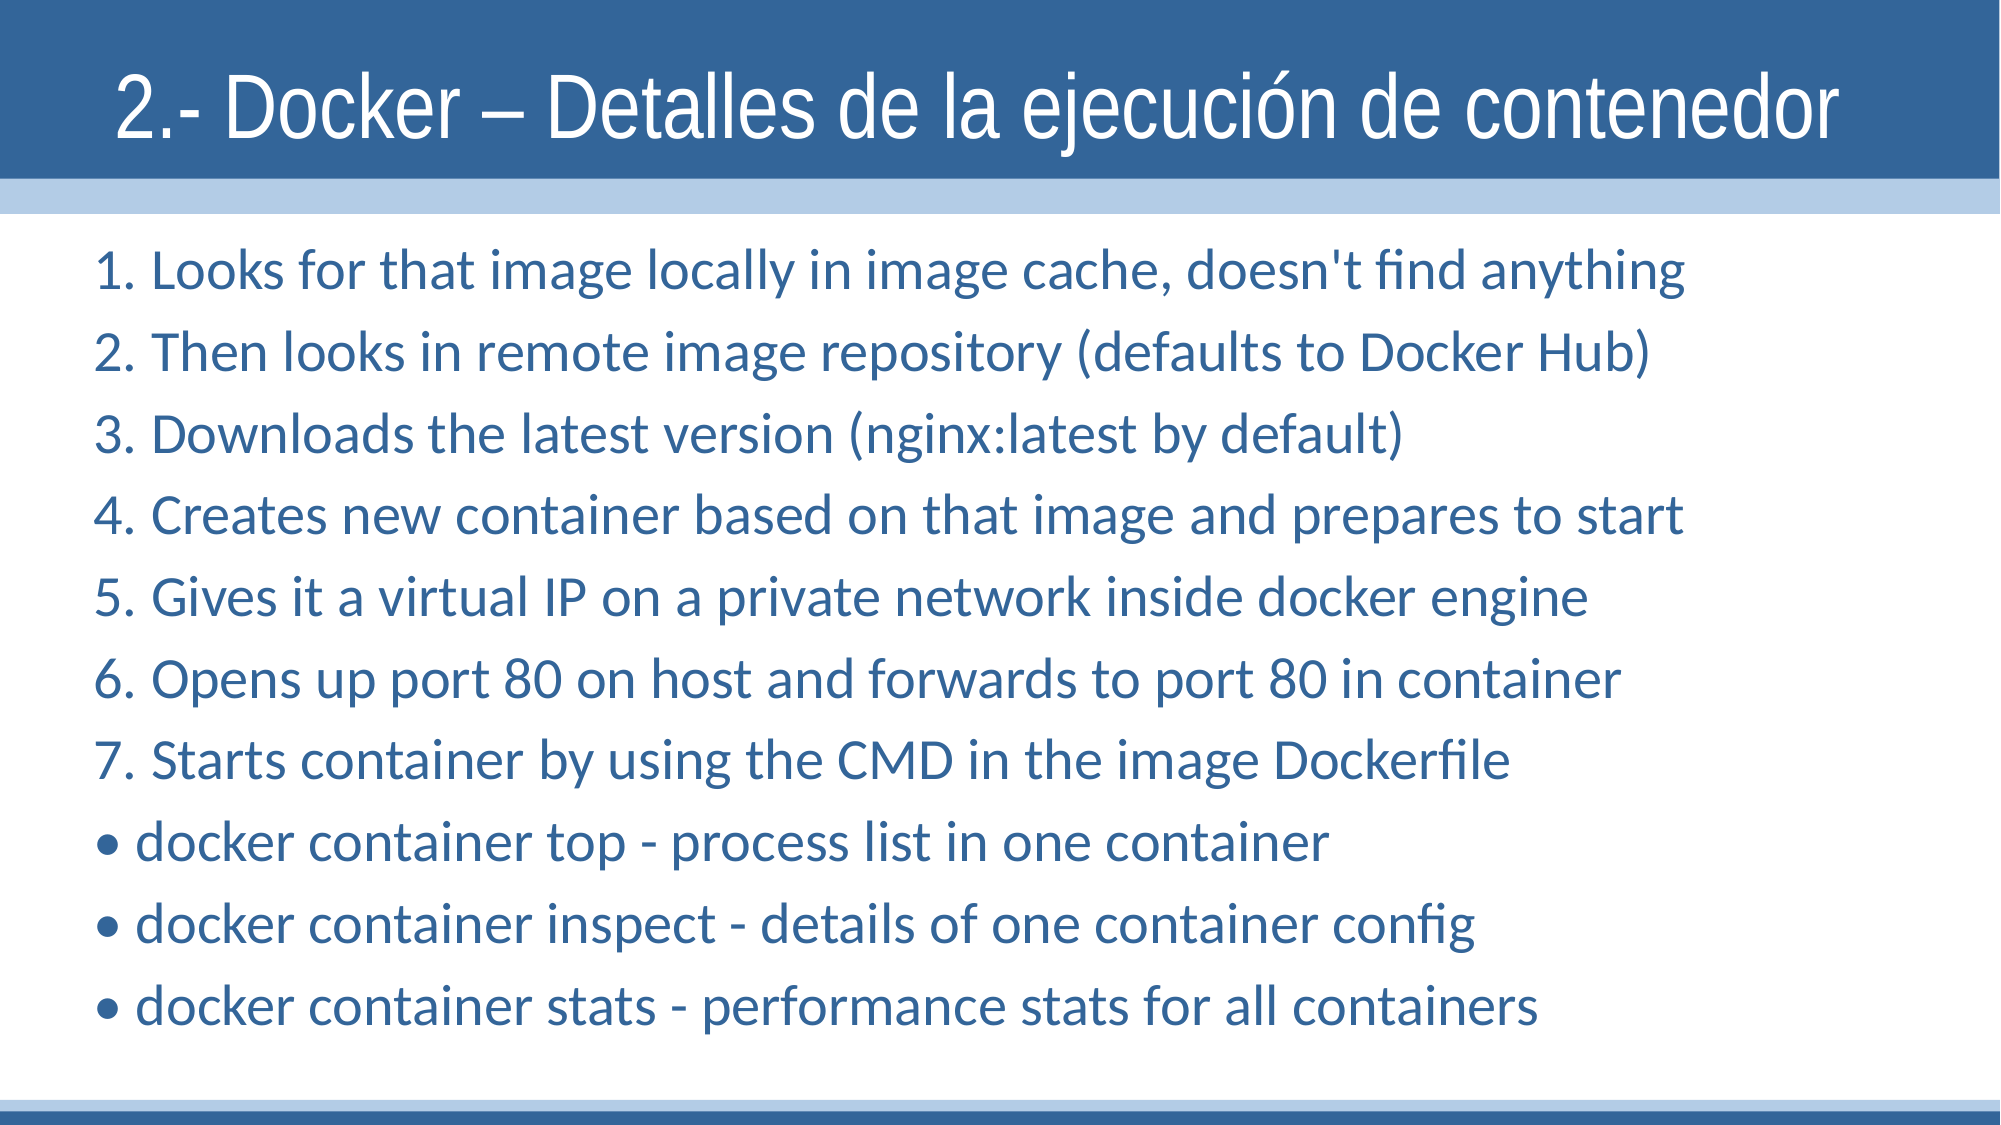

# 2.- Docker – Detalles de la ejecución de contenedor
1. Looks for that image locally in image cache, doesn't find anything
2. Then looks in remote image repository (defaults to Docker Hub)
3. Downloads the latest version (nginx:latest by default)
4. Creates new container based on that image and prepares to start
5. Gives it a virtual IP on a private network inside docker engine
6. Opens up port 80 on host and forwards to port 80 in container
7. Starts container by using the CMD in the image Dockerfile
• docker container top - process list in one container
• docker container inspect - details of one container config
• docker container stats - performance stats for all containers